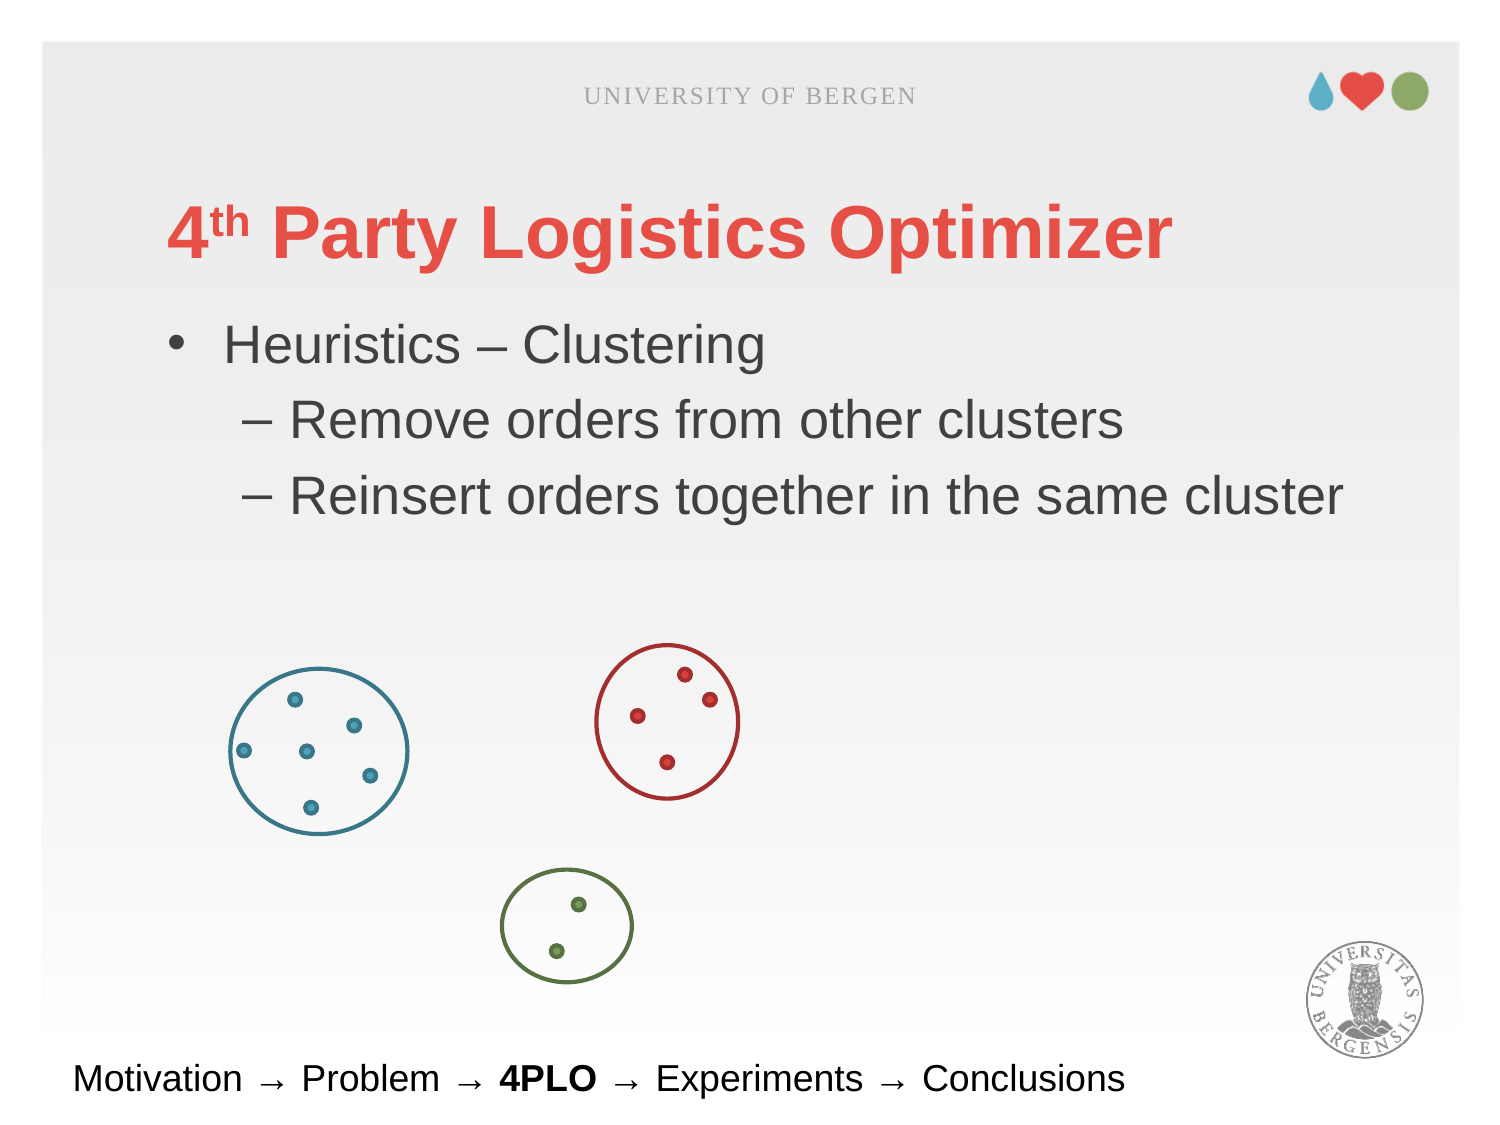

UNIVERSITY OF BERGEN
# 4th Party Logistics Optimizer
Heuristics – Clustering
Remove orders from other clusters
Reinsert orders together in the same cluster

Motivation → Problem → 4PLO → Experiments → Conclusions